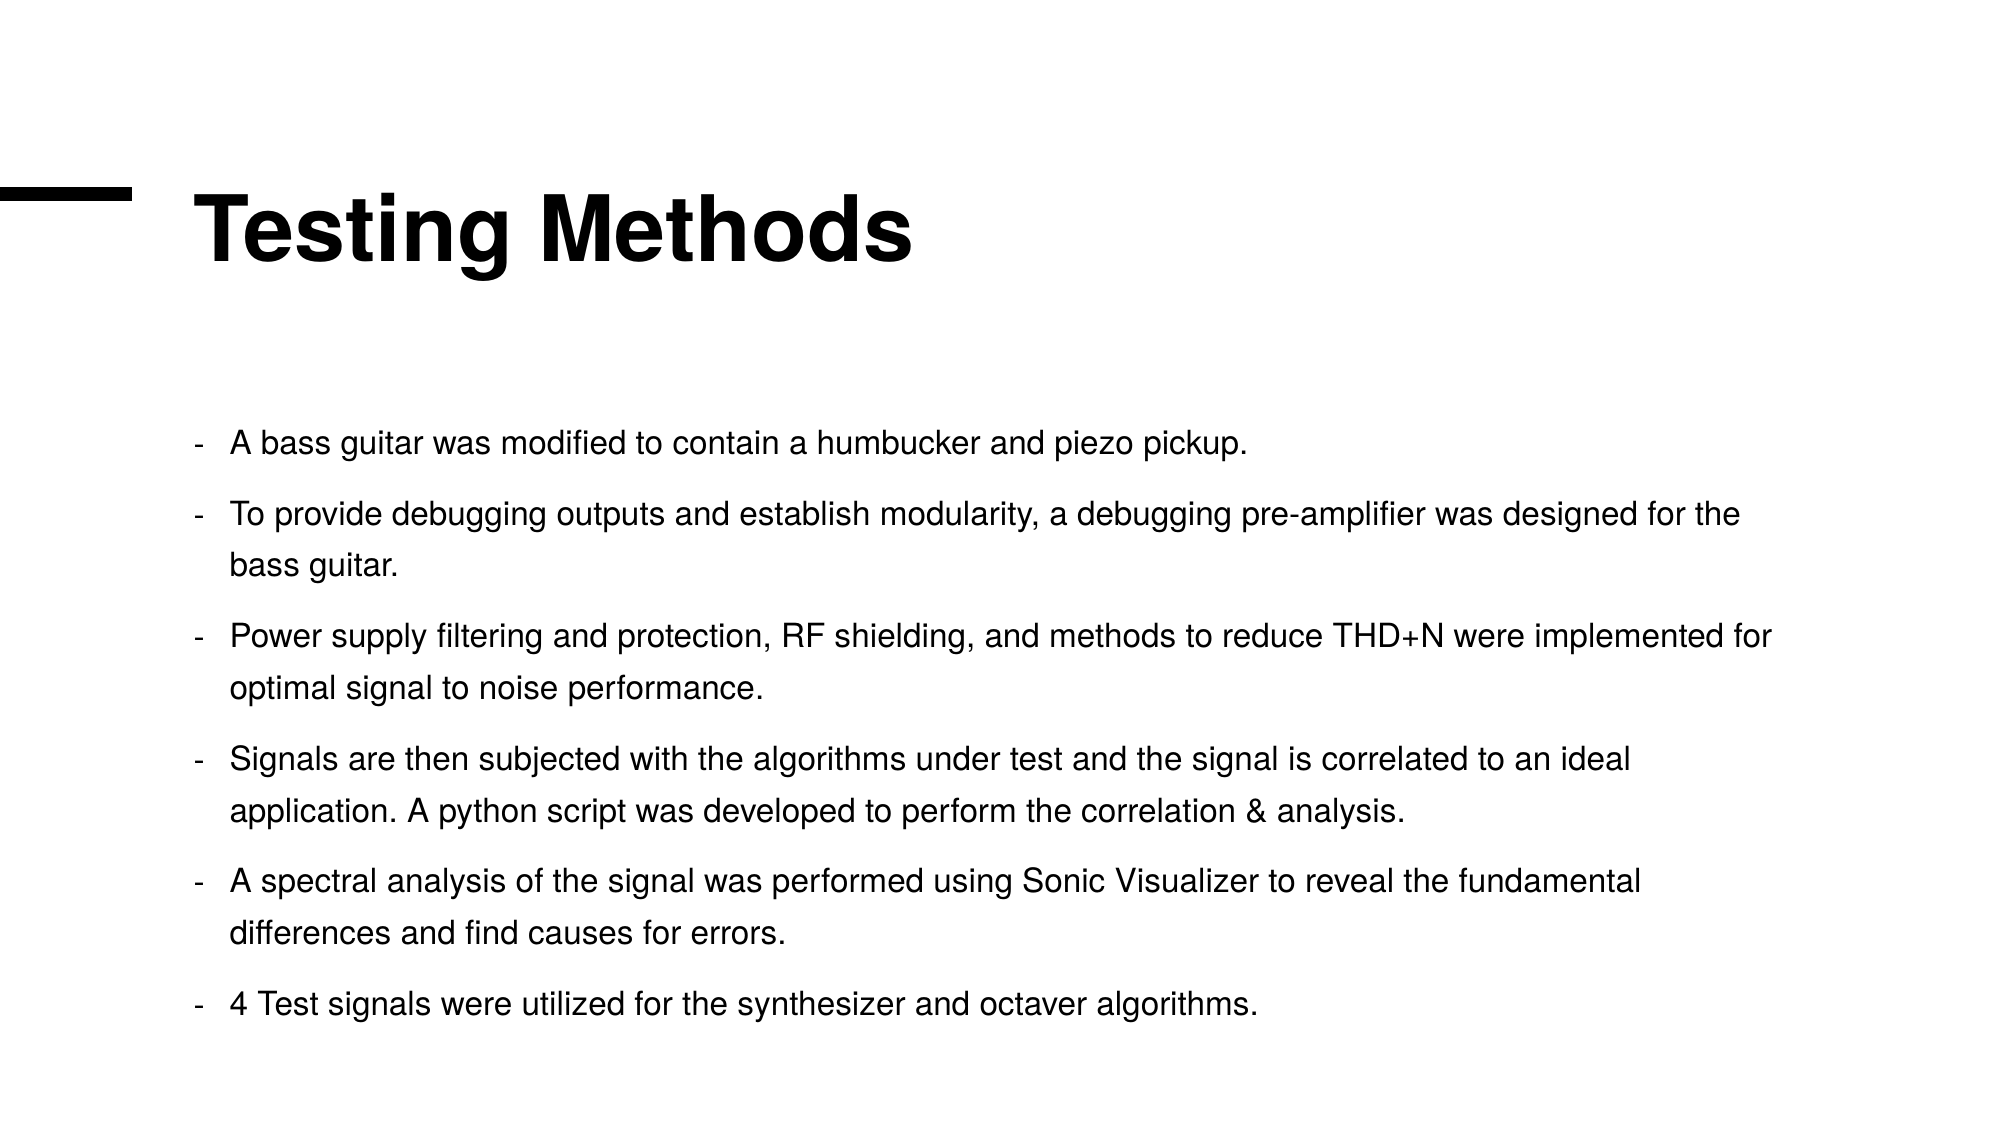

# Testing Methods
A bass guitar was modified to contain a humbucker and piezo pickup.
To provide debugging outputs and establish modularity, a debugging pre-amplifier was designed for the bass guitar.
Power supply filtering and protection, RF shielding, and methods to reduce THD+N were implemented for optimal signal to noise performance.
Signals are then subjected with the algorithms under test and the signal is correlated to an ideal application. A python script was developed to perform the correlation & analysis.
A spectral analysis of the signal was performed using Sonic Visualizer to reveal the fundamental differences and find causes for errors.
4 Test signals were utilized for the synthesizer and octaver algorithms.